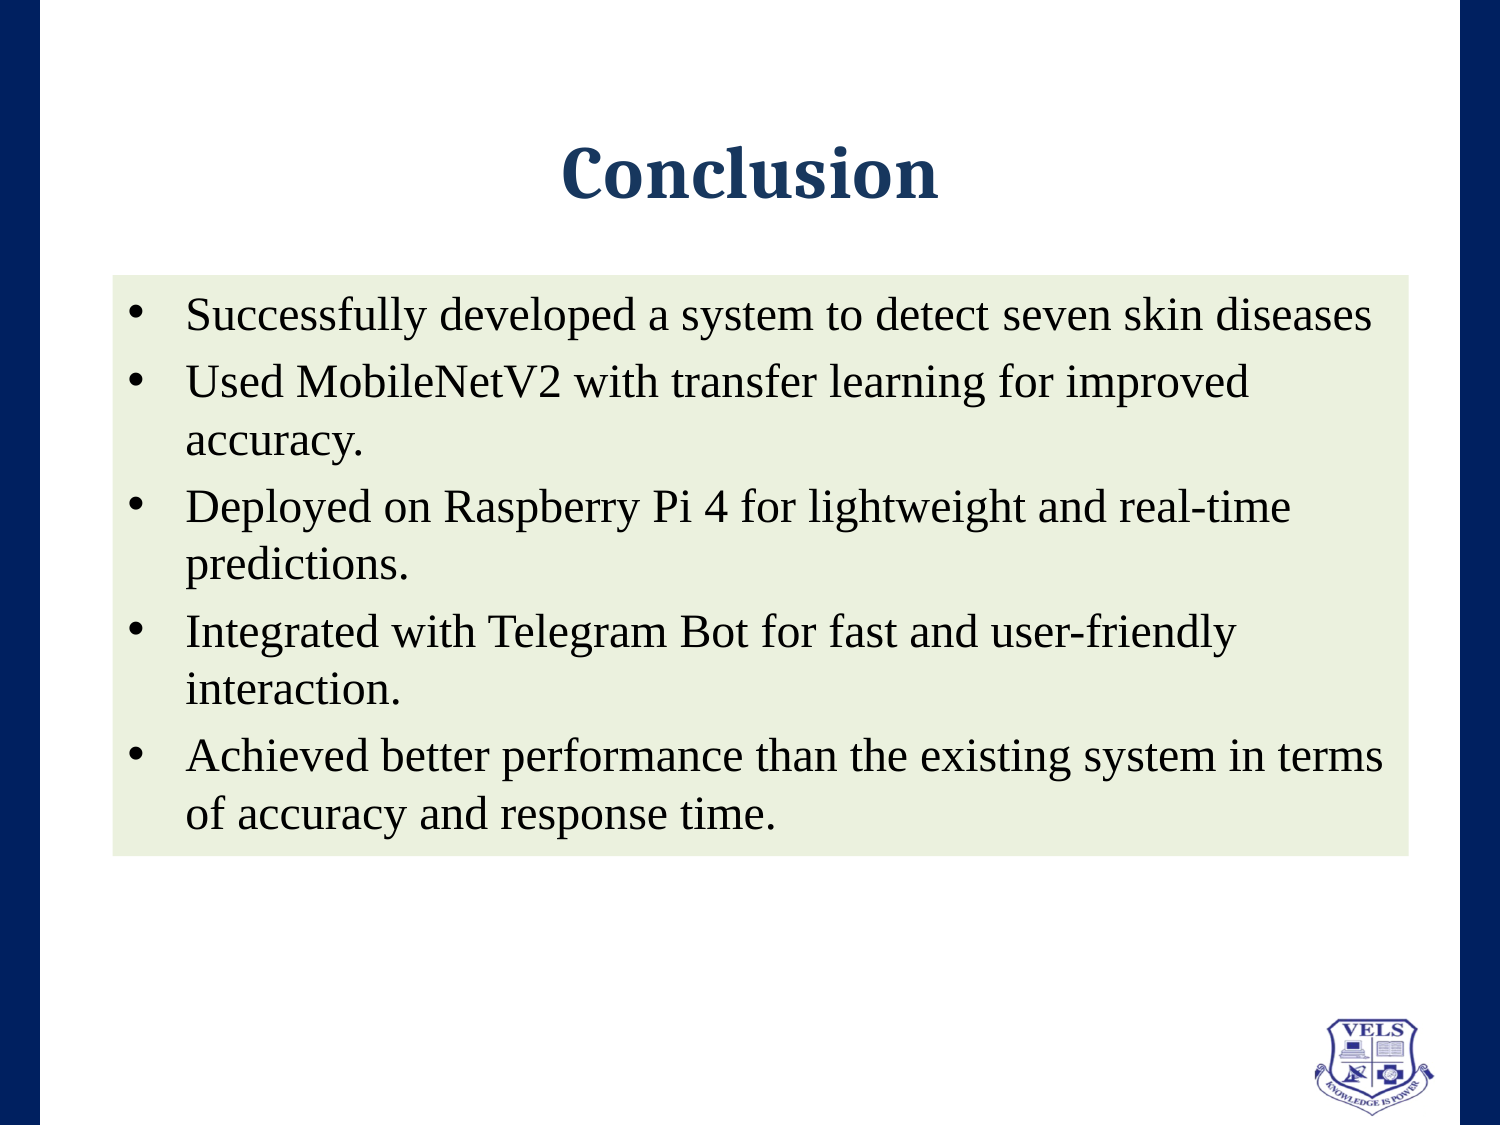

# Conclusion
Successfully developed a system to detect seven skin diseases
Used MobileNetV2 with transfer learning for improved accuracy.
Deployed on Raspberry Pi 4 for lightweight and real-time predictions.
Integrated with Telegram Bot for fast and user-friendly interaction.
Achieved better performance than the existing system in terms of accuracy and response time.